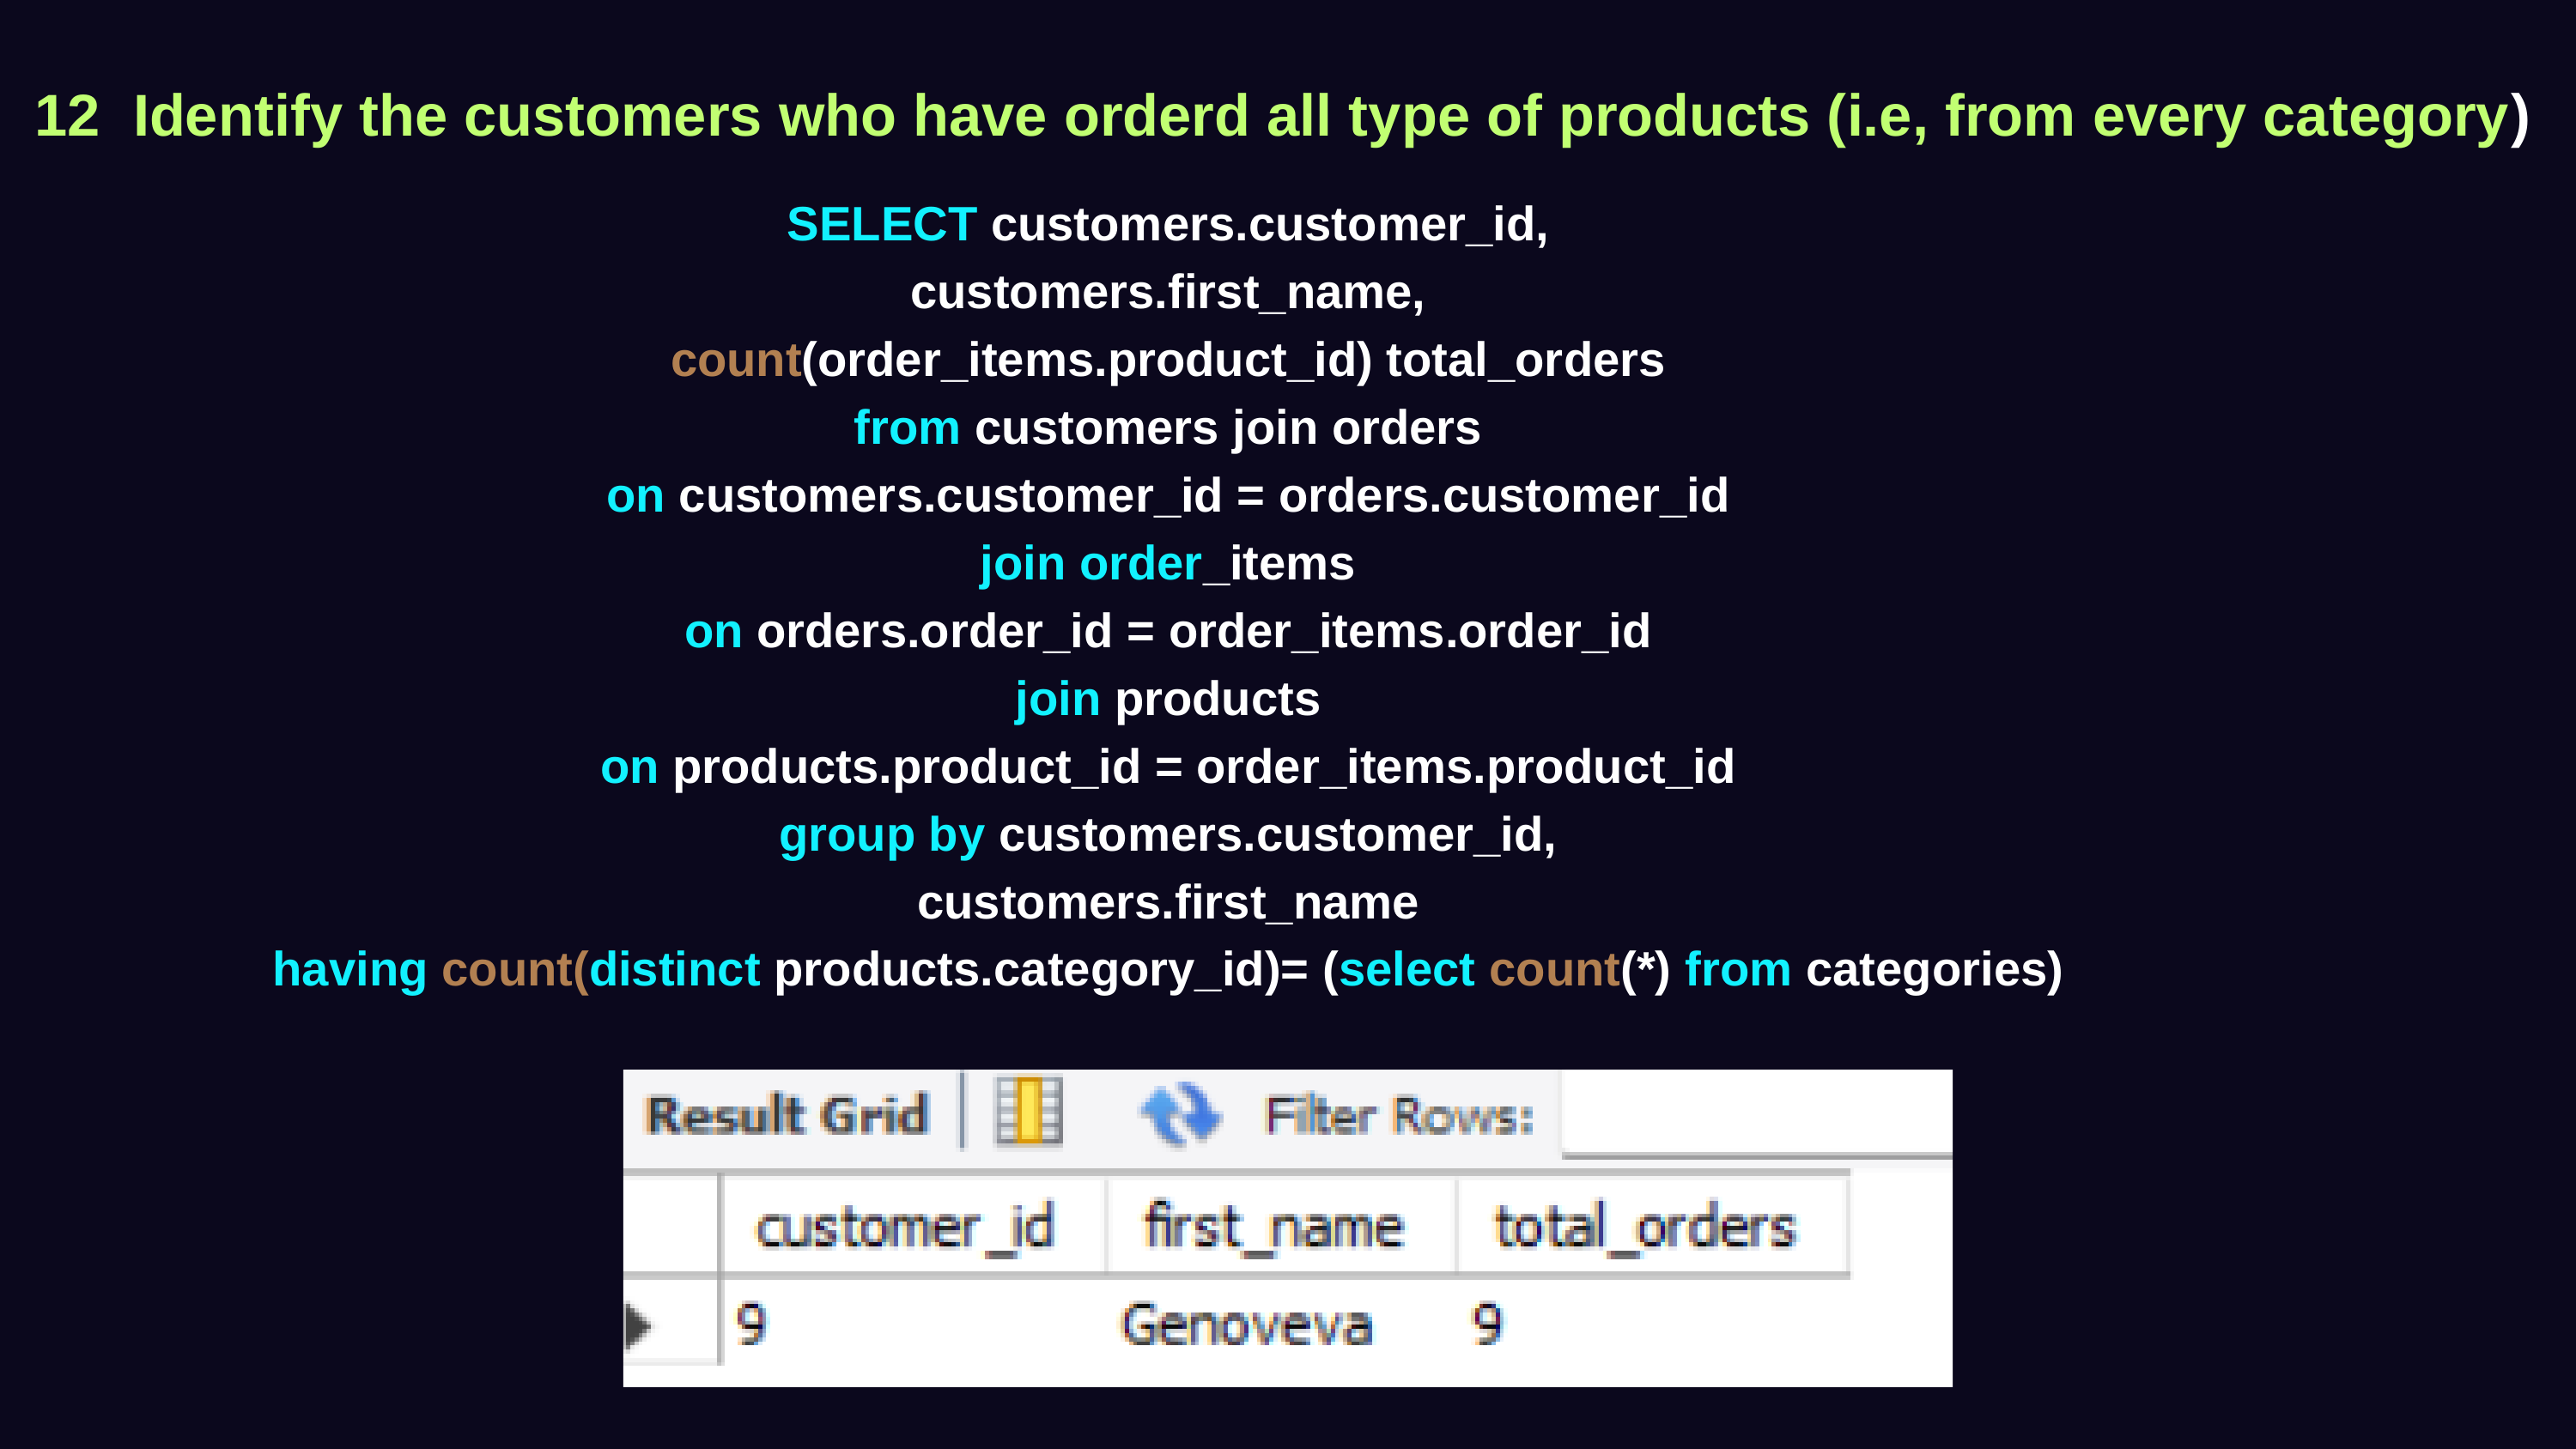

12  Identify the customers who have orderd all type of products (i.e, from every category)
SELECT customers.customer_id,
customers.first_name,
count(order_items.product_id) total_orders
from customers join orders
on customers.customer_id = orders.customer_id
join order_items
on orders.order_id = order_items.order_id
join products
on products.product_id = order_items.product_id
group by customers.customer_id,
customers.first_name
having count(distinct products.category_id)= (select count(*) from categories)